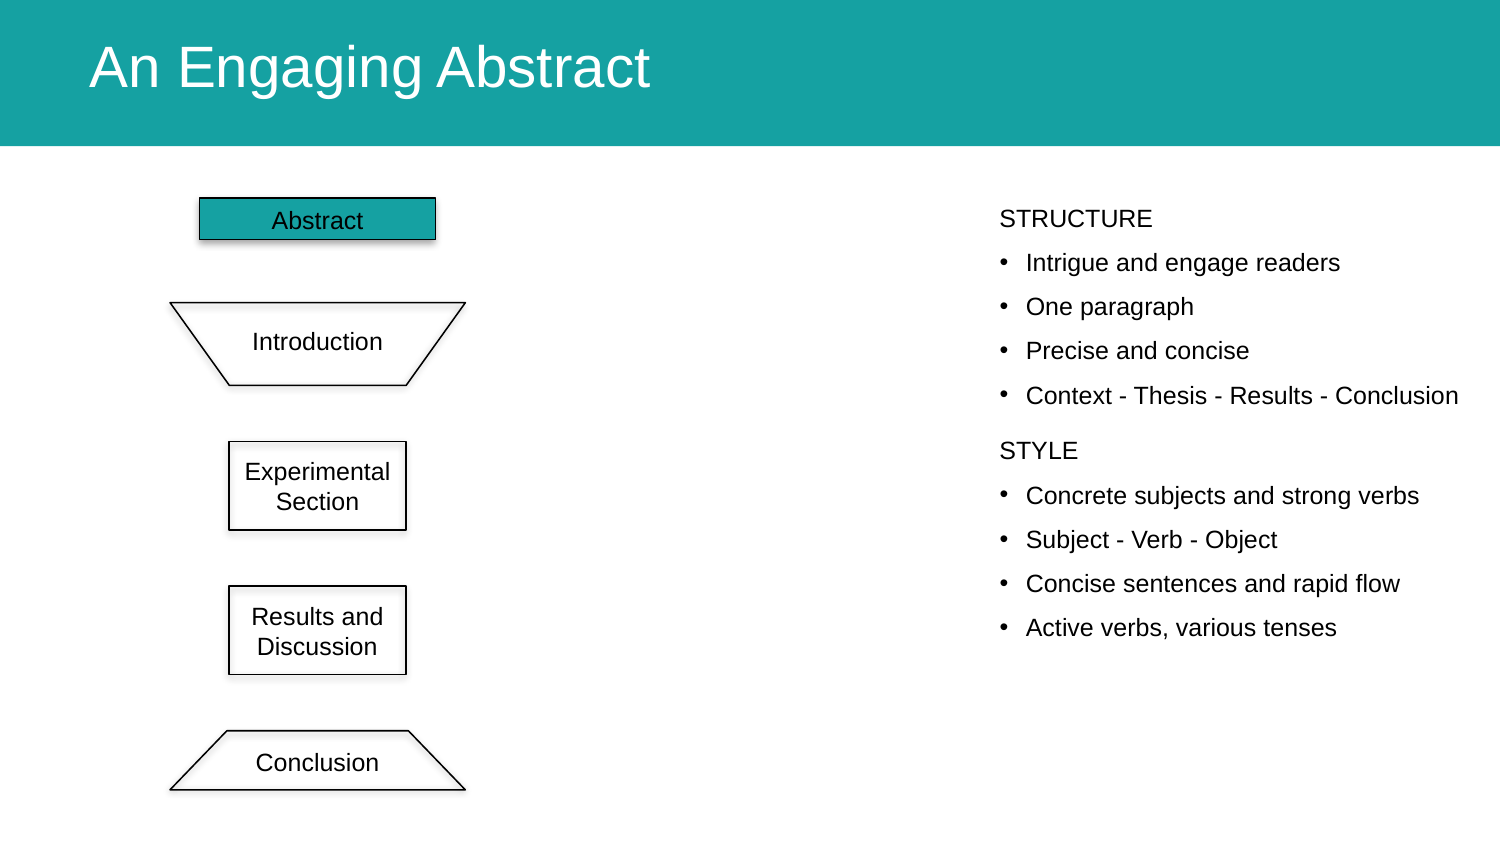

# An Engaging Abstract
STRUCTURE
Intrigue and engage readers
One paragraph
Precise and concise
Context - Thesis - Results - Conclusion

Abstract

Introduction
STYLE
Concrete subjects and strong verbs
Subject - Verb - Object
Concise sentences and rapid flow
Active verbs, various tenses

Experimental Section

Results and Discussion

Conclusion